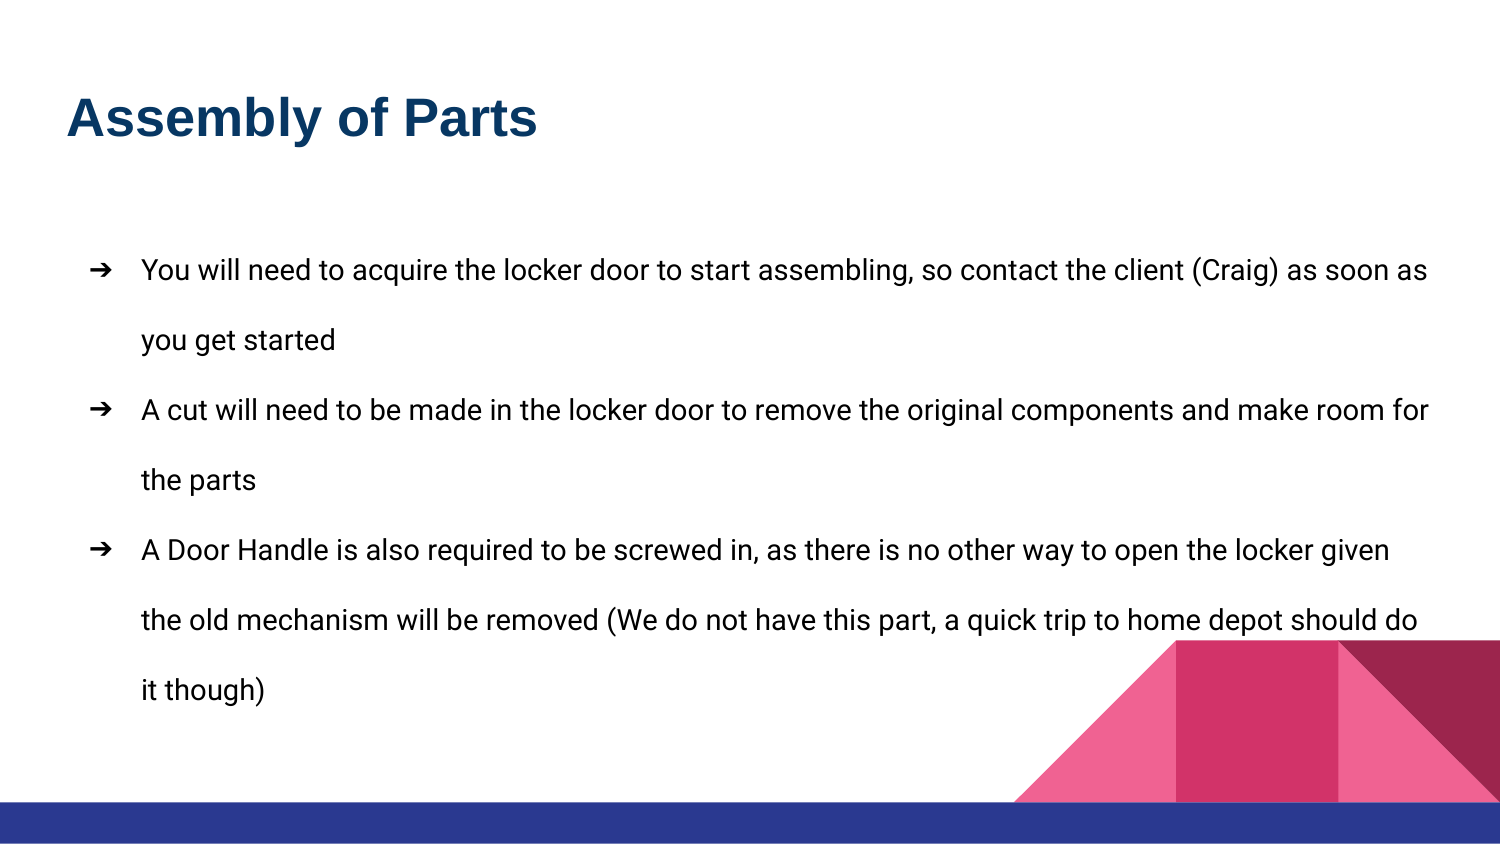

# Assembly of Parts

You will need to acquire the locker door to start assembling, so contact the client (Craig) as soon as you get started
A cut will need to be made in the locker door to remove the original components and make room for the parts
A Door Handle is also required to be screwed in, as there is no other way to open the locker given the old mechanism will be removed (We do not have this part, a quick trip to home depot should do it though)